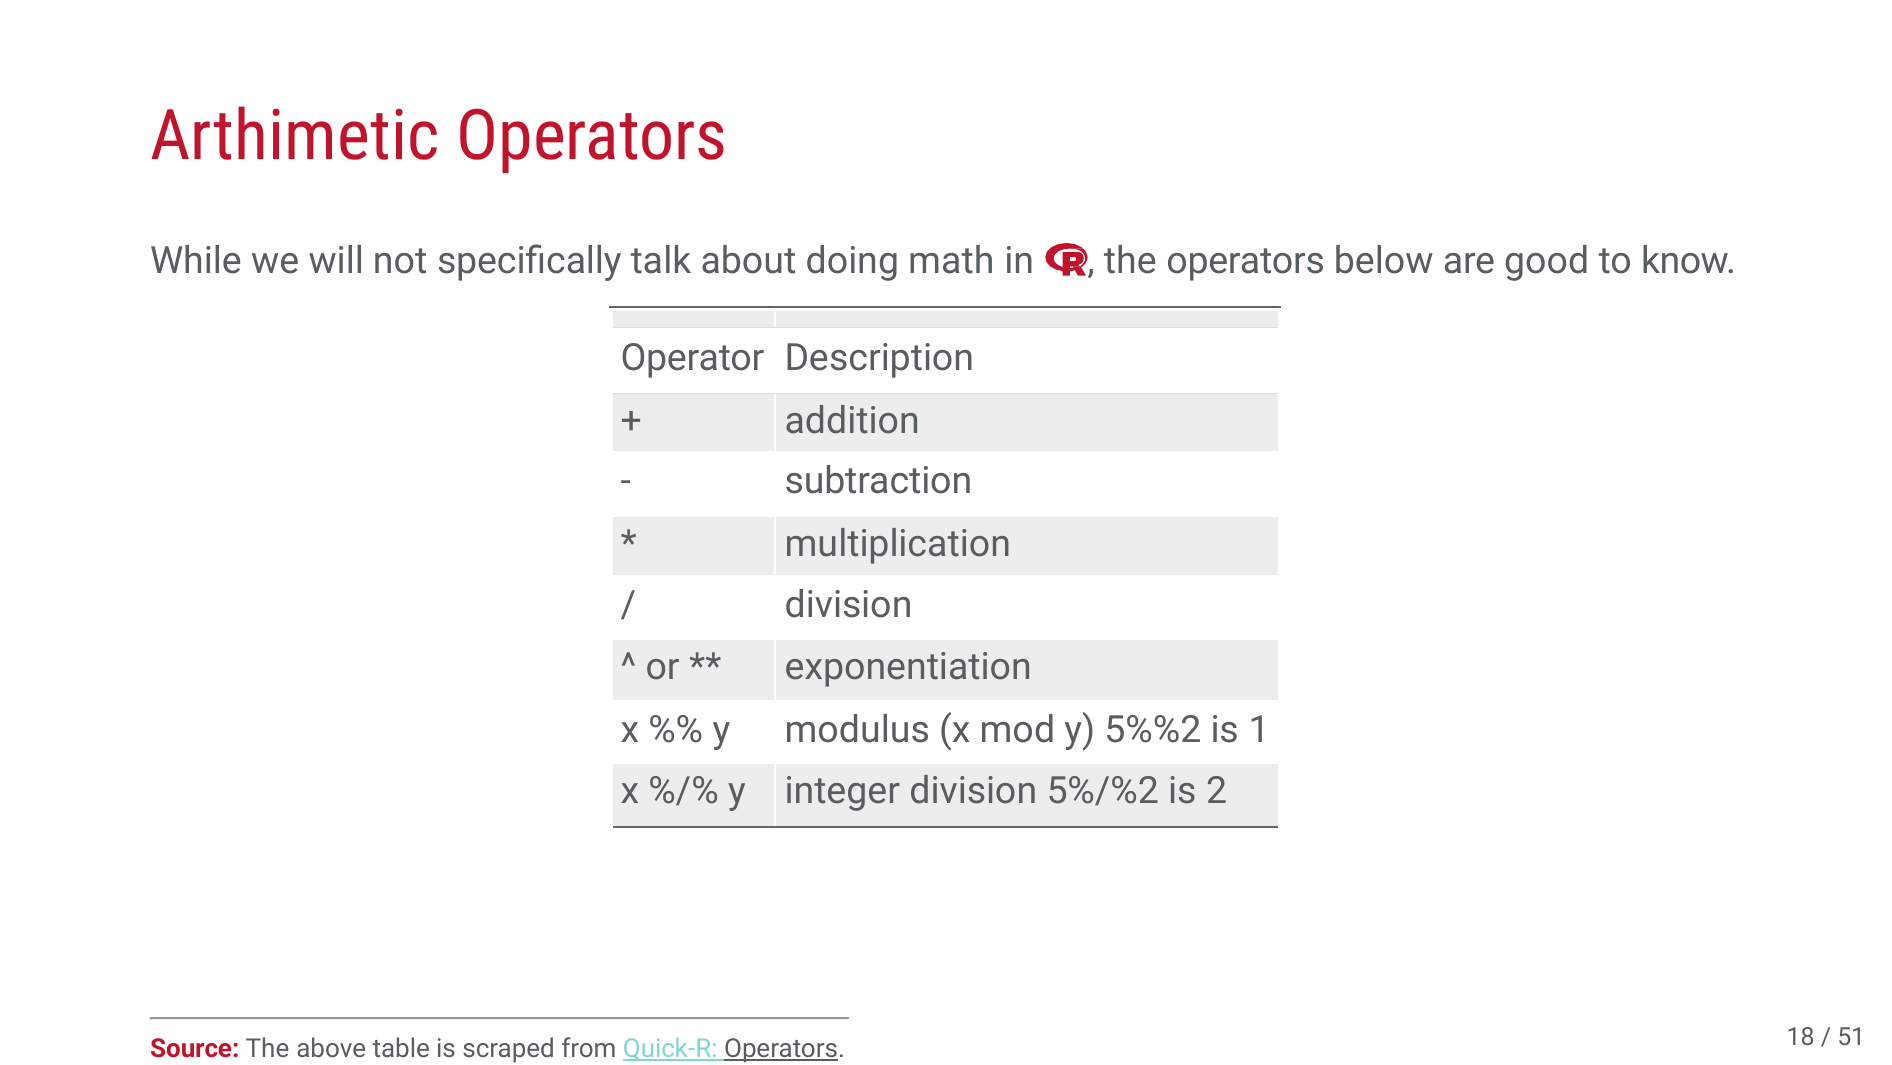

# Arthimetic Operators
While we will not specifically talk about doing math in
, the operators below are good to know.

|  |  |
| --- | --- |
| Operator | Description |
| + | addition |
| - | subtraction |
| \* | multiplication |
| / | division |
| ^ or \*\* | exponentiation |
| x %% y | modulus (x mod y) 5%%2 is 1 |
| x %/% y | integer division 5%/%2 is 2 |

18 / 51

Source: The above table is scraped from Quick-R: Operators.